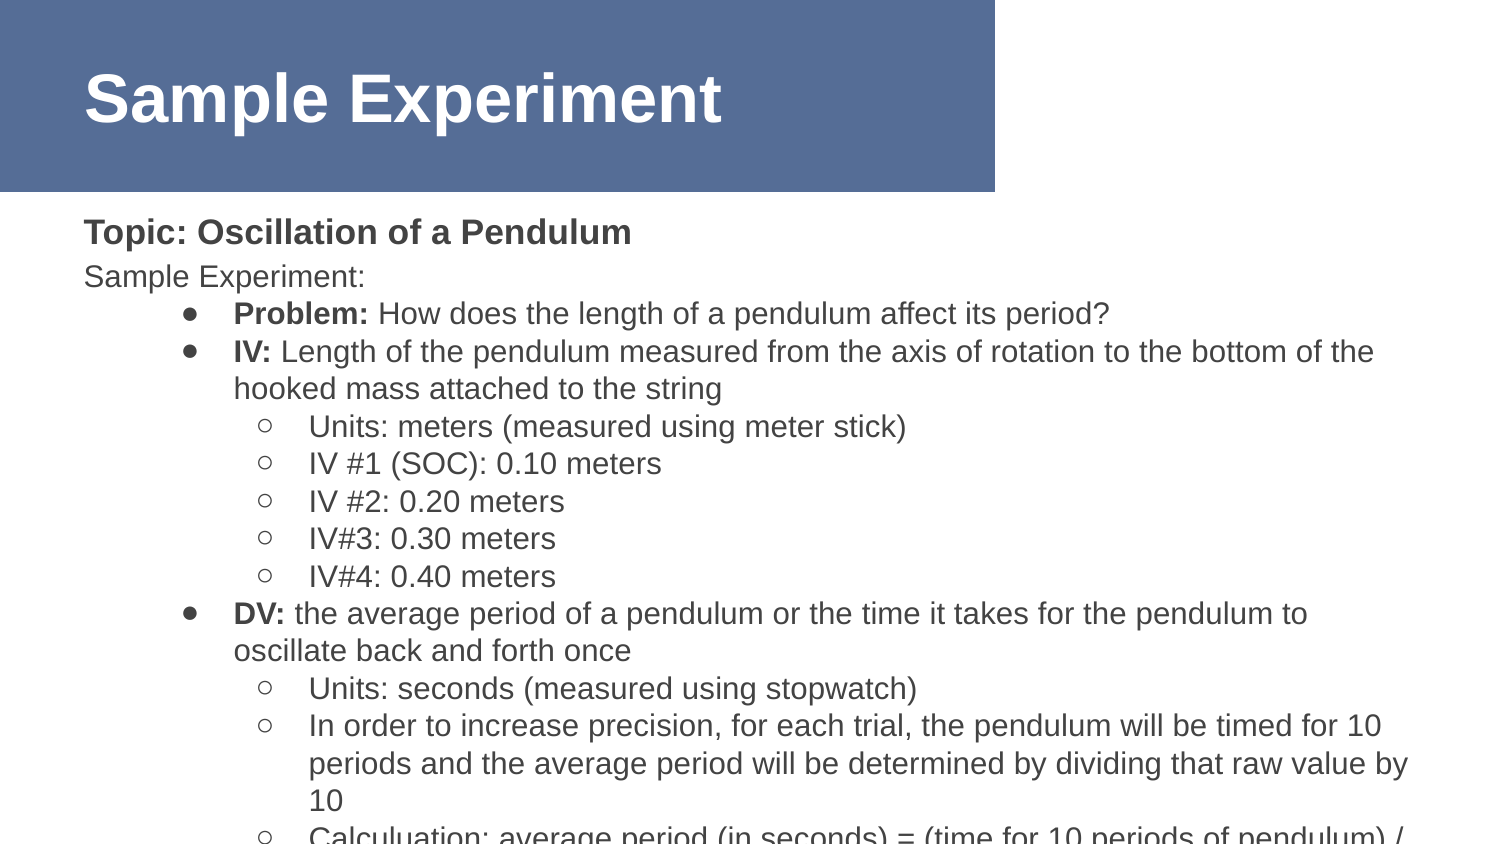

Sample Experiment
Topic: Oscillation of a Pendulum

Sample Experiment:
Problem: How does the length of a pendulum affect its period?
IV: Length of the pendulum measured from the axis of rotation to the bottom of the hooked mass attached to the string
Units: meters (measured using meter stick)
IV #1 (SOC): 0.10 meters
IV #2: 0.20 meters
IV#3: 0.30 meters
IV#4: 0.40 meters
DV: the average period of a pendulum or the time it takes for the pendulum to oscillate back and forth once
Units: seconds (measured using stopwatch)
In order to increase precision, for each trial, the pendulum will be timed for 10 periods and the average period will be determined by dividing that raw value by 10
Calculuation: average period (in seconds) = (time for 10 periods of pendulum) / 10